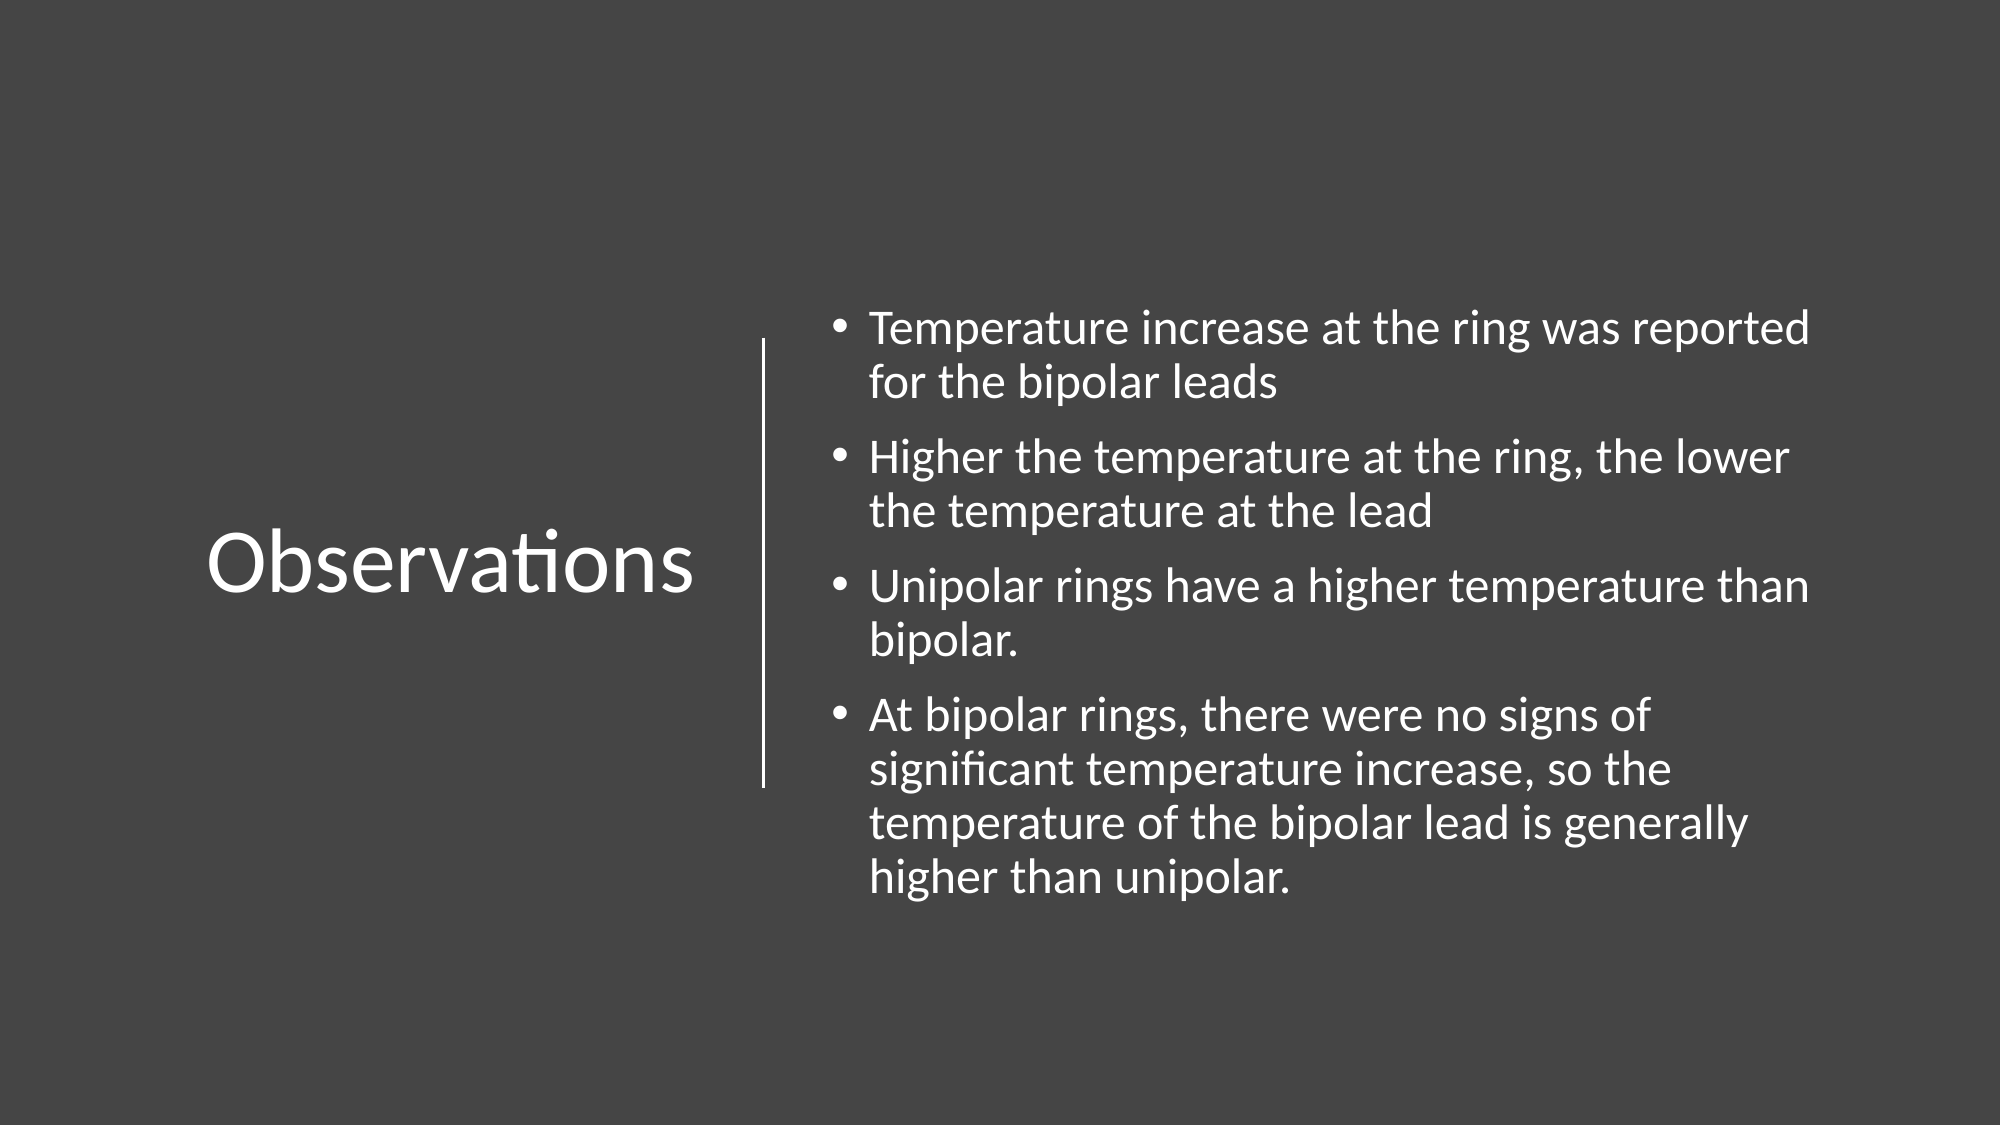

# Observations

Temperature increase at the ring was reported for the bipolar leads
Higher the temperature at the ring, the lower the temperature at the lead
Unipolar rings have a higher temperature than bipolar.
At bipolar rings, there were no signs of significant temperature increase, so the temperature of the bipolar lead is generally higher than unipolar.